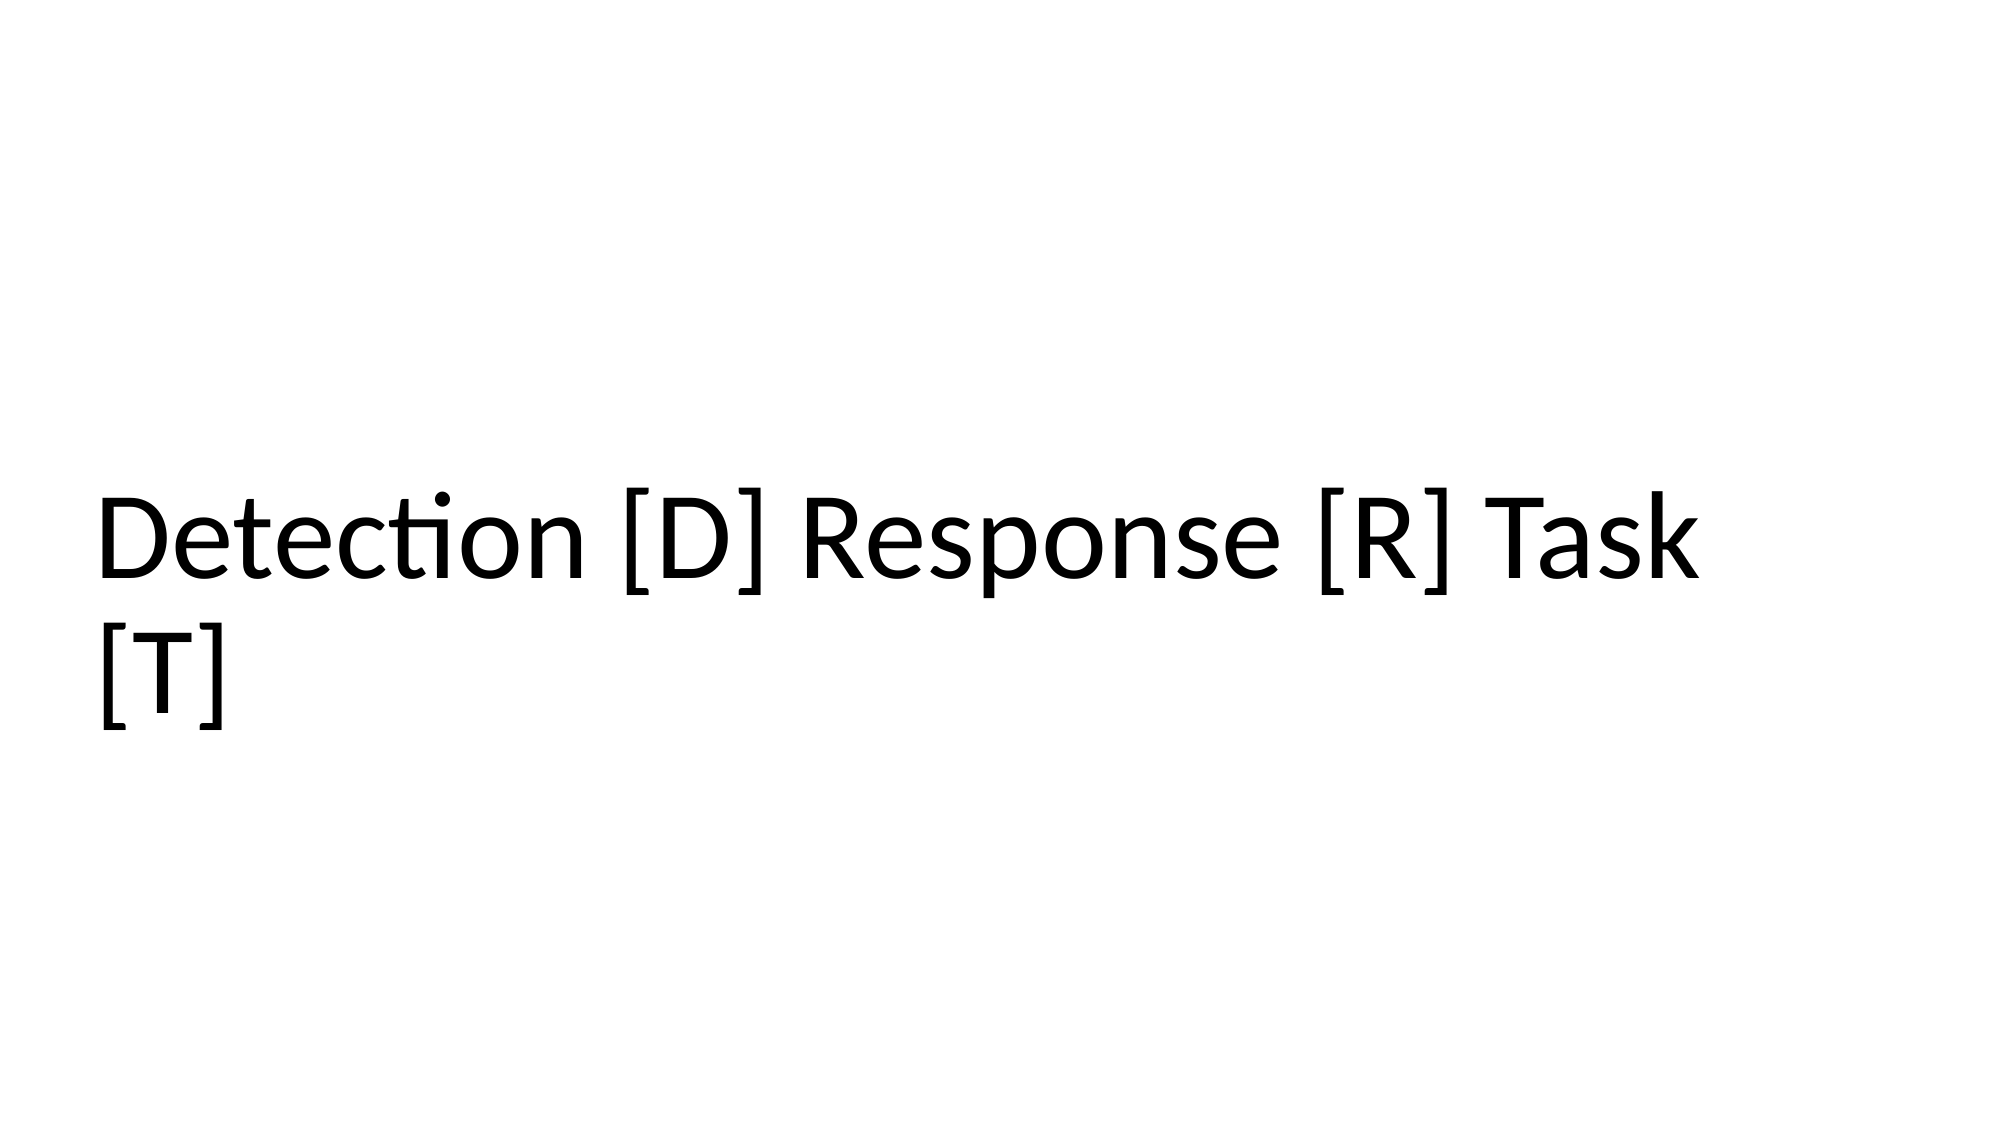

# Detection [D] Response [R] Task [T]